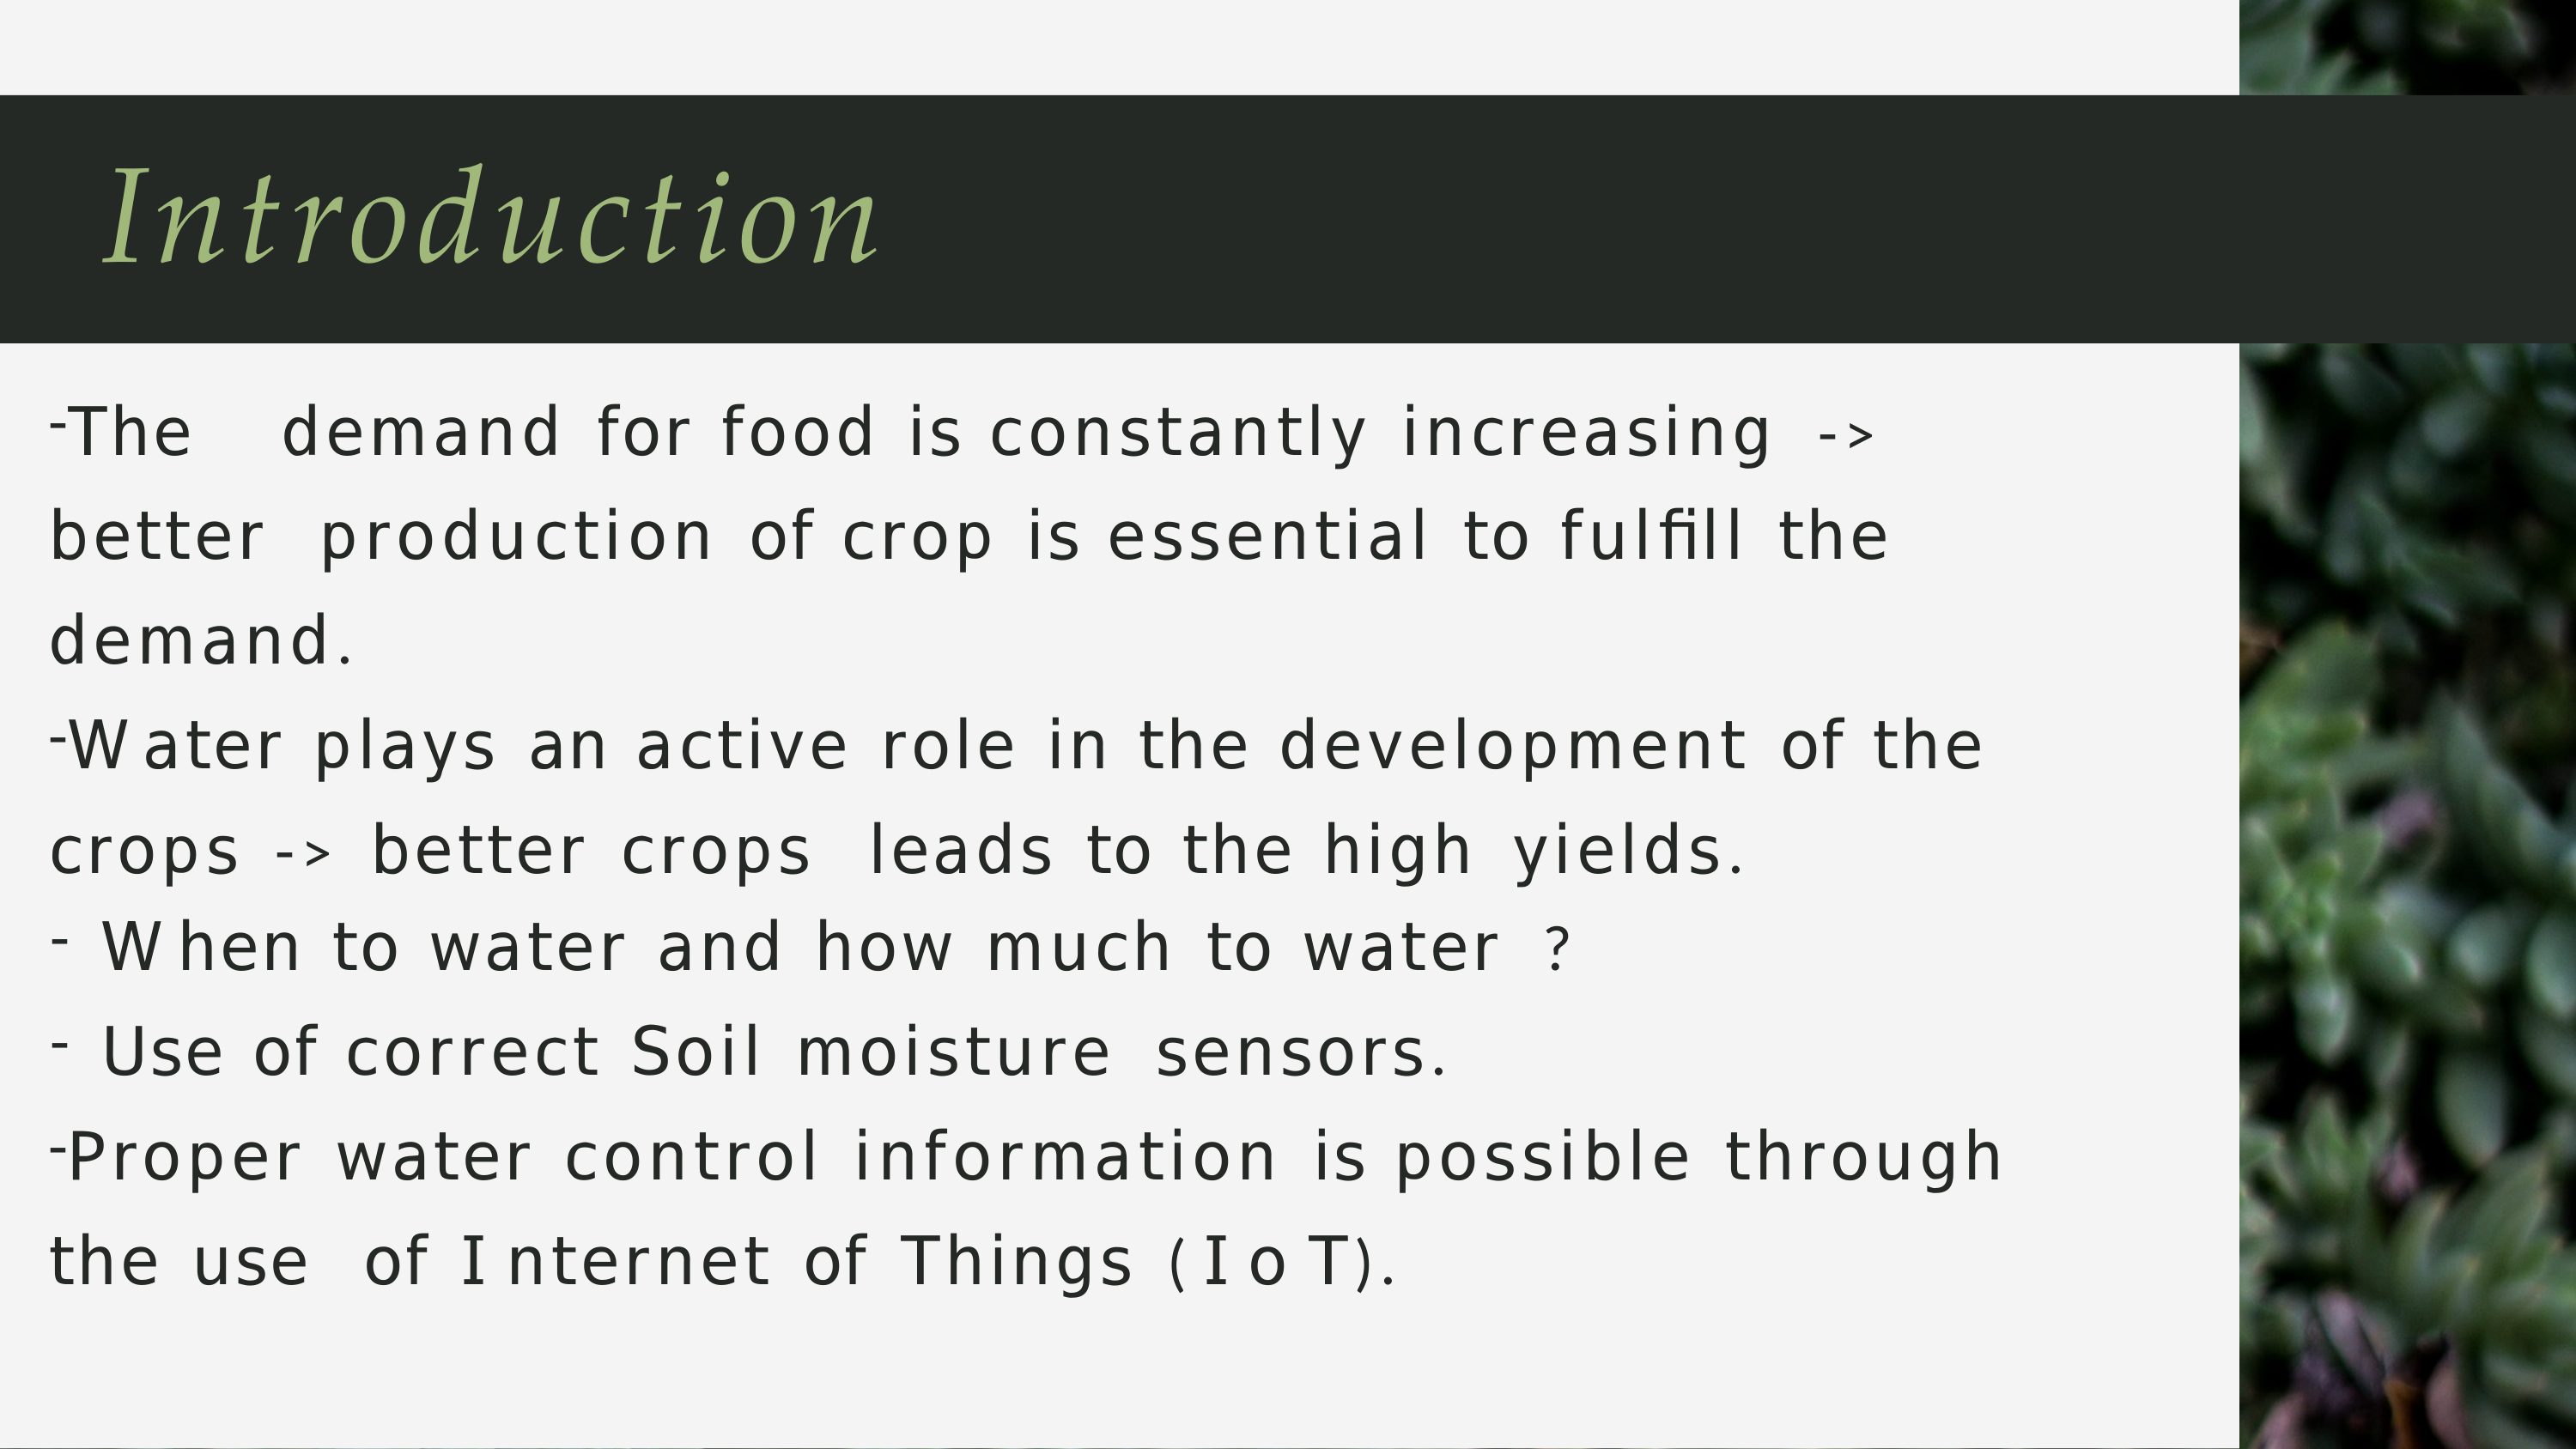

# Introduction

The	demand for food is constantly increasing -> better  production of crop is essential to fulfill the demand.
W ater plays an active role in the development of the  crops ->	better crops	leads to the high yields.
W hen to water and how much to water ?
Use of correct Soil moisture sensors.
Proper water control information is possible through  the use	of I nternet of Things ( I o T).